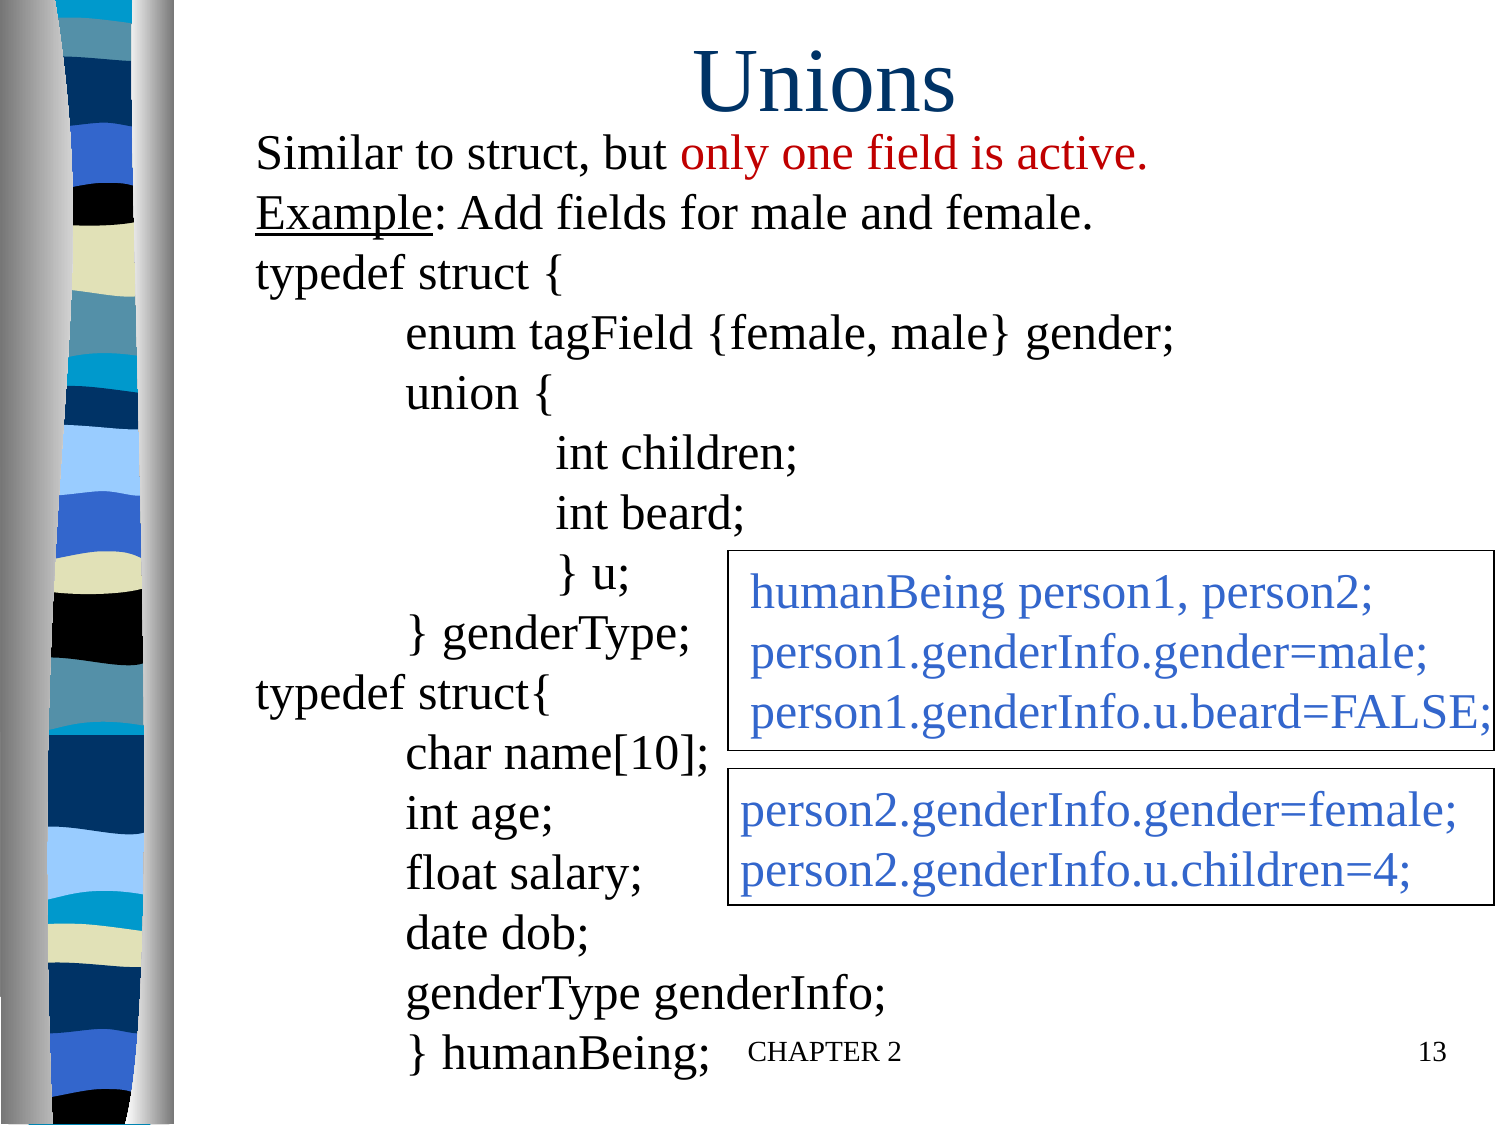

# Unions
Similar to struct, but only one field is active.
Example: Add fields for male and female.
typedef struct {
	enum tagField {female, male} gender;
	union {
		int children;
		int beard;
		} u;
	} genderType;
typedef struct{
	char name[10];
	int age;
	float salary;
	date dob;
	genderType genderInfo;
	} humanBeing;
humanBeing person1, person2;
person1.genderInfo.gender=male;
person1.genderInfo.u.beard=FALSE;

person2.genderInfo.gender=female;
person2.genderInfo.u.children=4;

CHAPTER 2
13